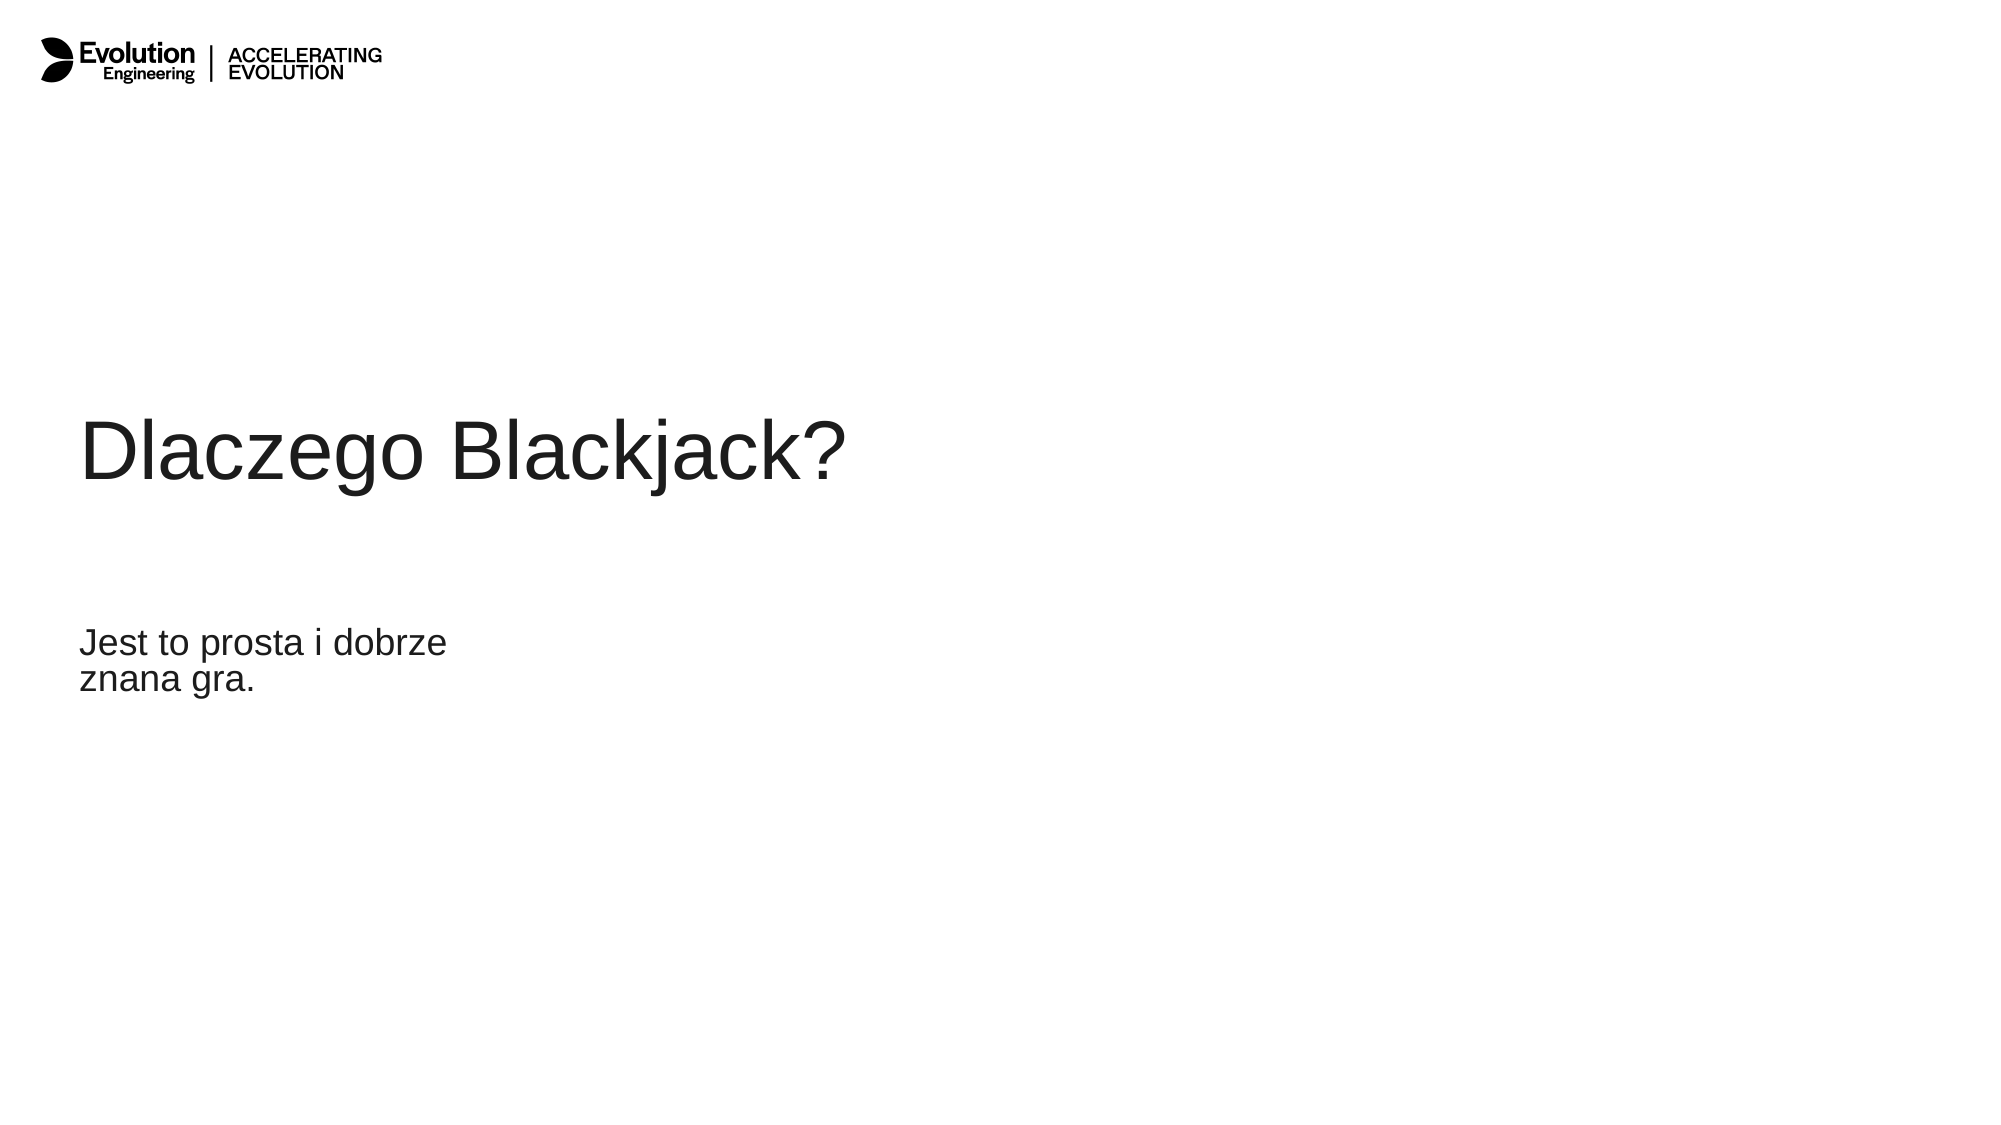

Dlaczego Blackjack?
Jest to prosta i dobrze znana gra.